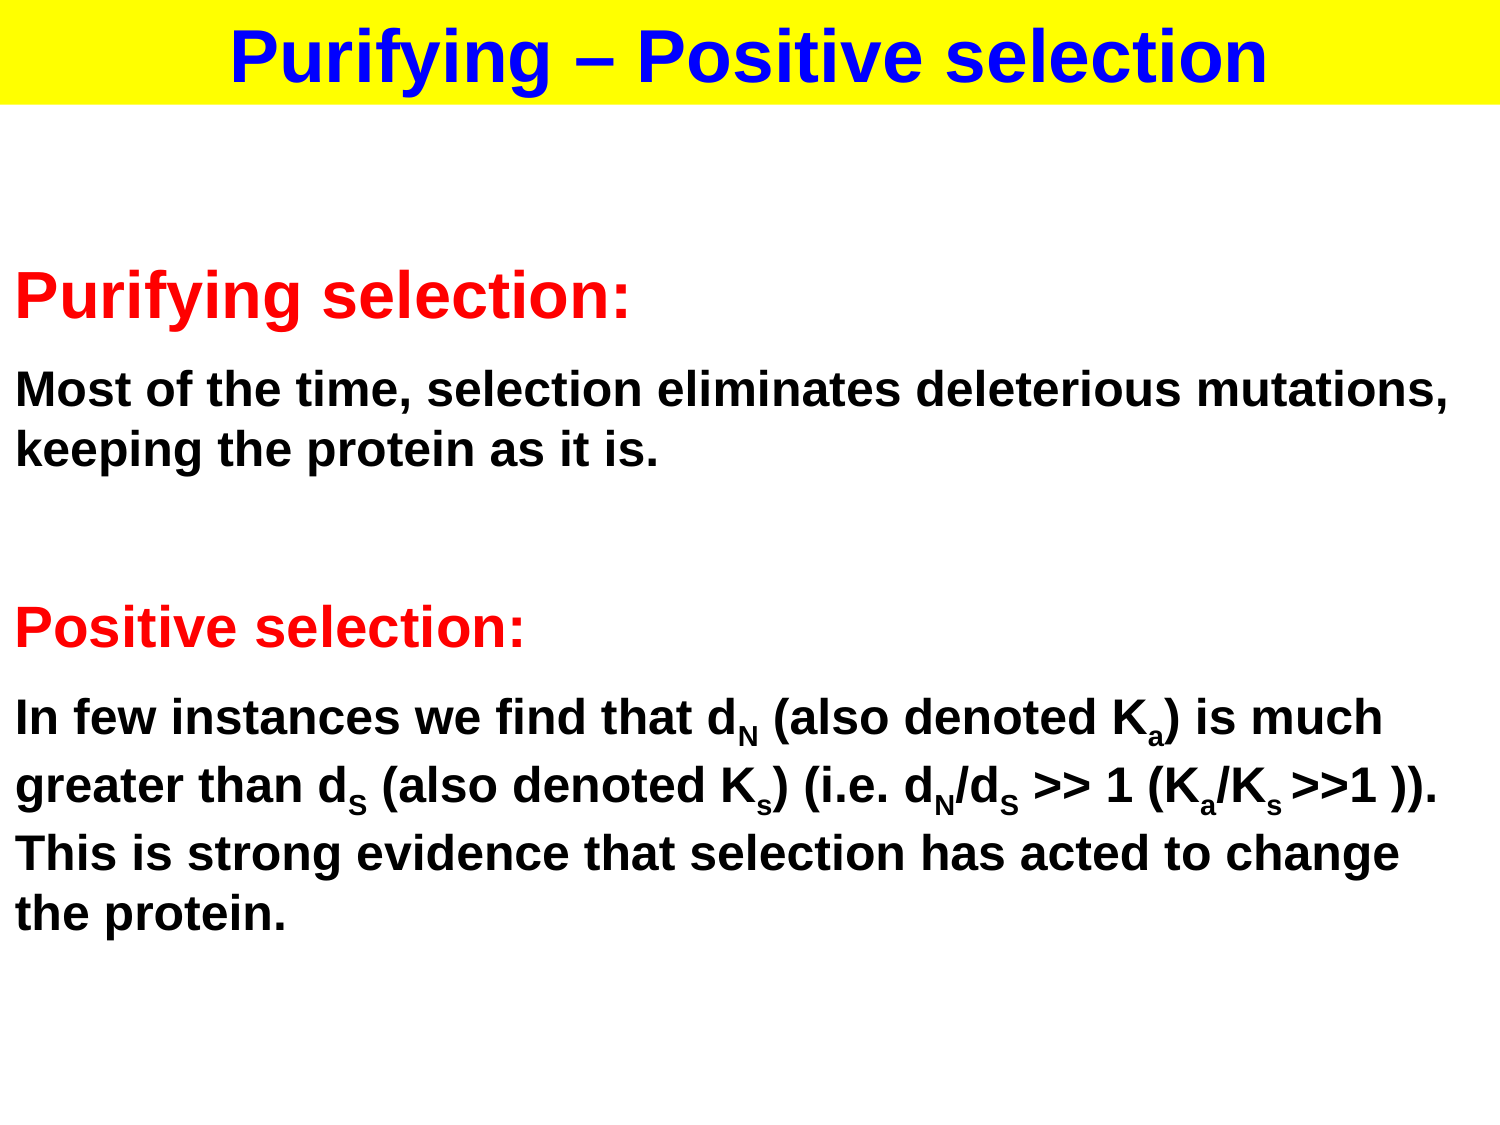

Purifying – Positive selection
Purifying selection:
Most of the time, selection eliminates deleterious mutations, keeping the protein as it is.
Positive selection:
In few instances we find that dN (also denoted Ka) is much greater than dS (also denoted Ks) (i.e. dN/dS >> 1 (Ka/Ks >>1 )). This is strong evidence that selection has acted to change the protein.